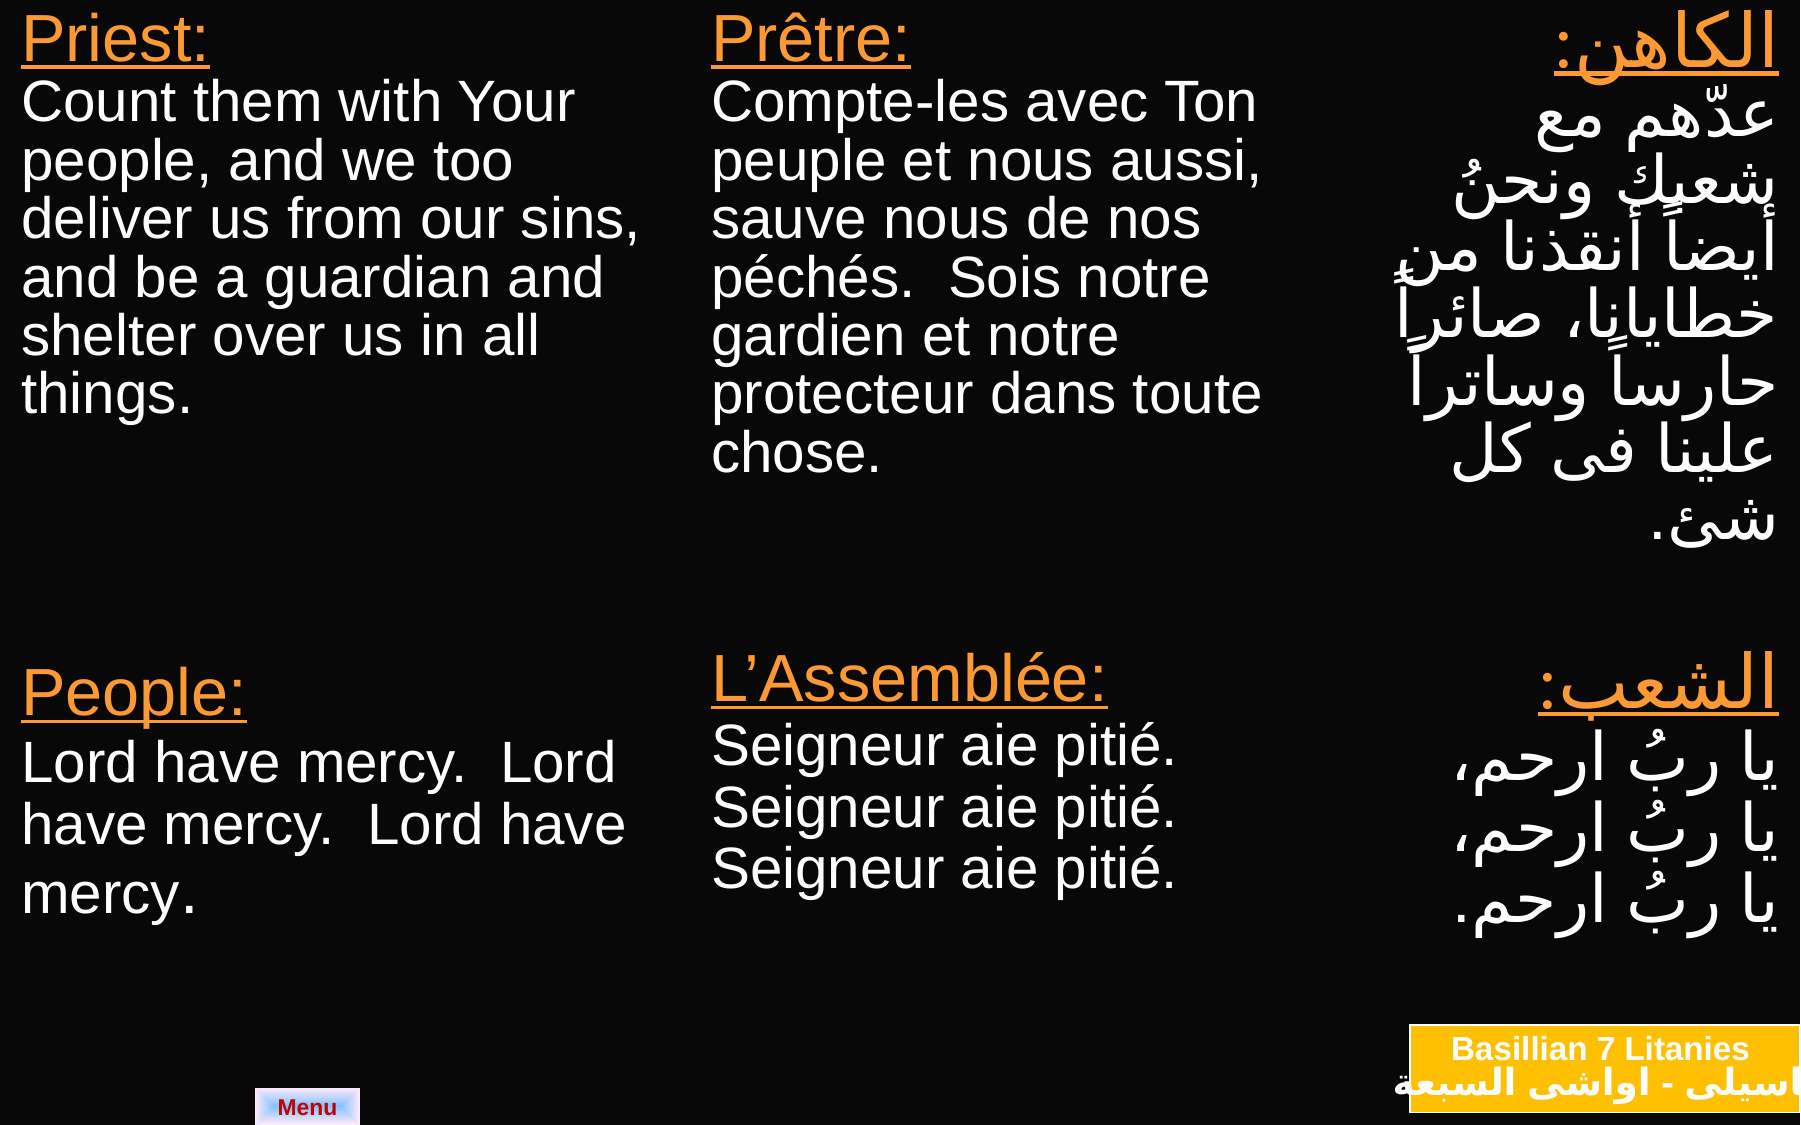

| Priest: Count them with Your people, and we too deliver us from our sins, and be a guardian and shelter over us in all things. | Prêtre: Compte-les avec Ton peuple et nous aussi, sauve nous de nos péchés. Sois notre gardien et notre protecteur dans toute chose. | الكاهن: عدّهم مع شعبك ونحنُ أيضاً أنقذنا من خطايانا، صائراً حارساً وساتراً علينا فى كل شئ. |
| --- | --- | --- |
| People: Lord have mercy. Lord have mercy. Lord have mercy. | L’Assemblée: Seigneur aie pitié. Seigneur aie pitié. Seigneur aie pitié. | الشعب: يا ربُ ارحم، يا ربُ ارحم، يا ربُ ارحم. |
Basillian 7 Litanies
باسيلى - اواشى السبعة

Menu